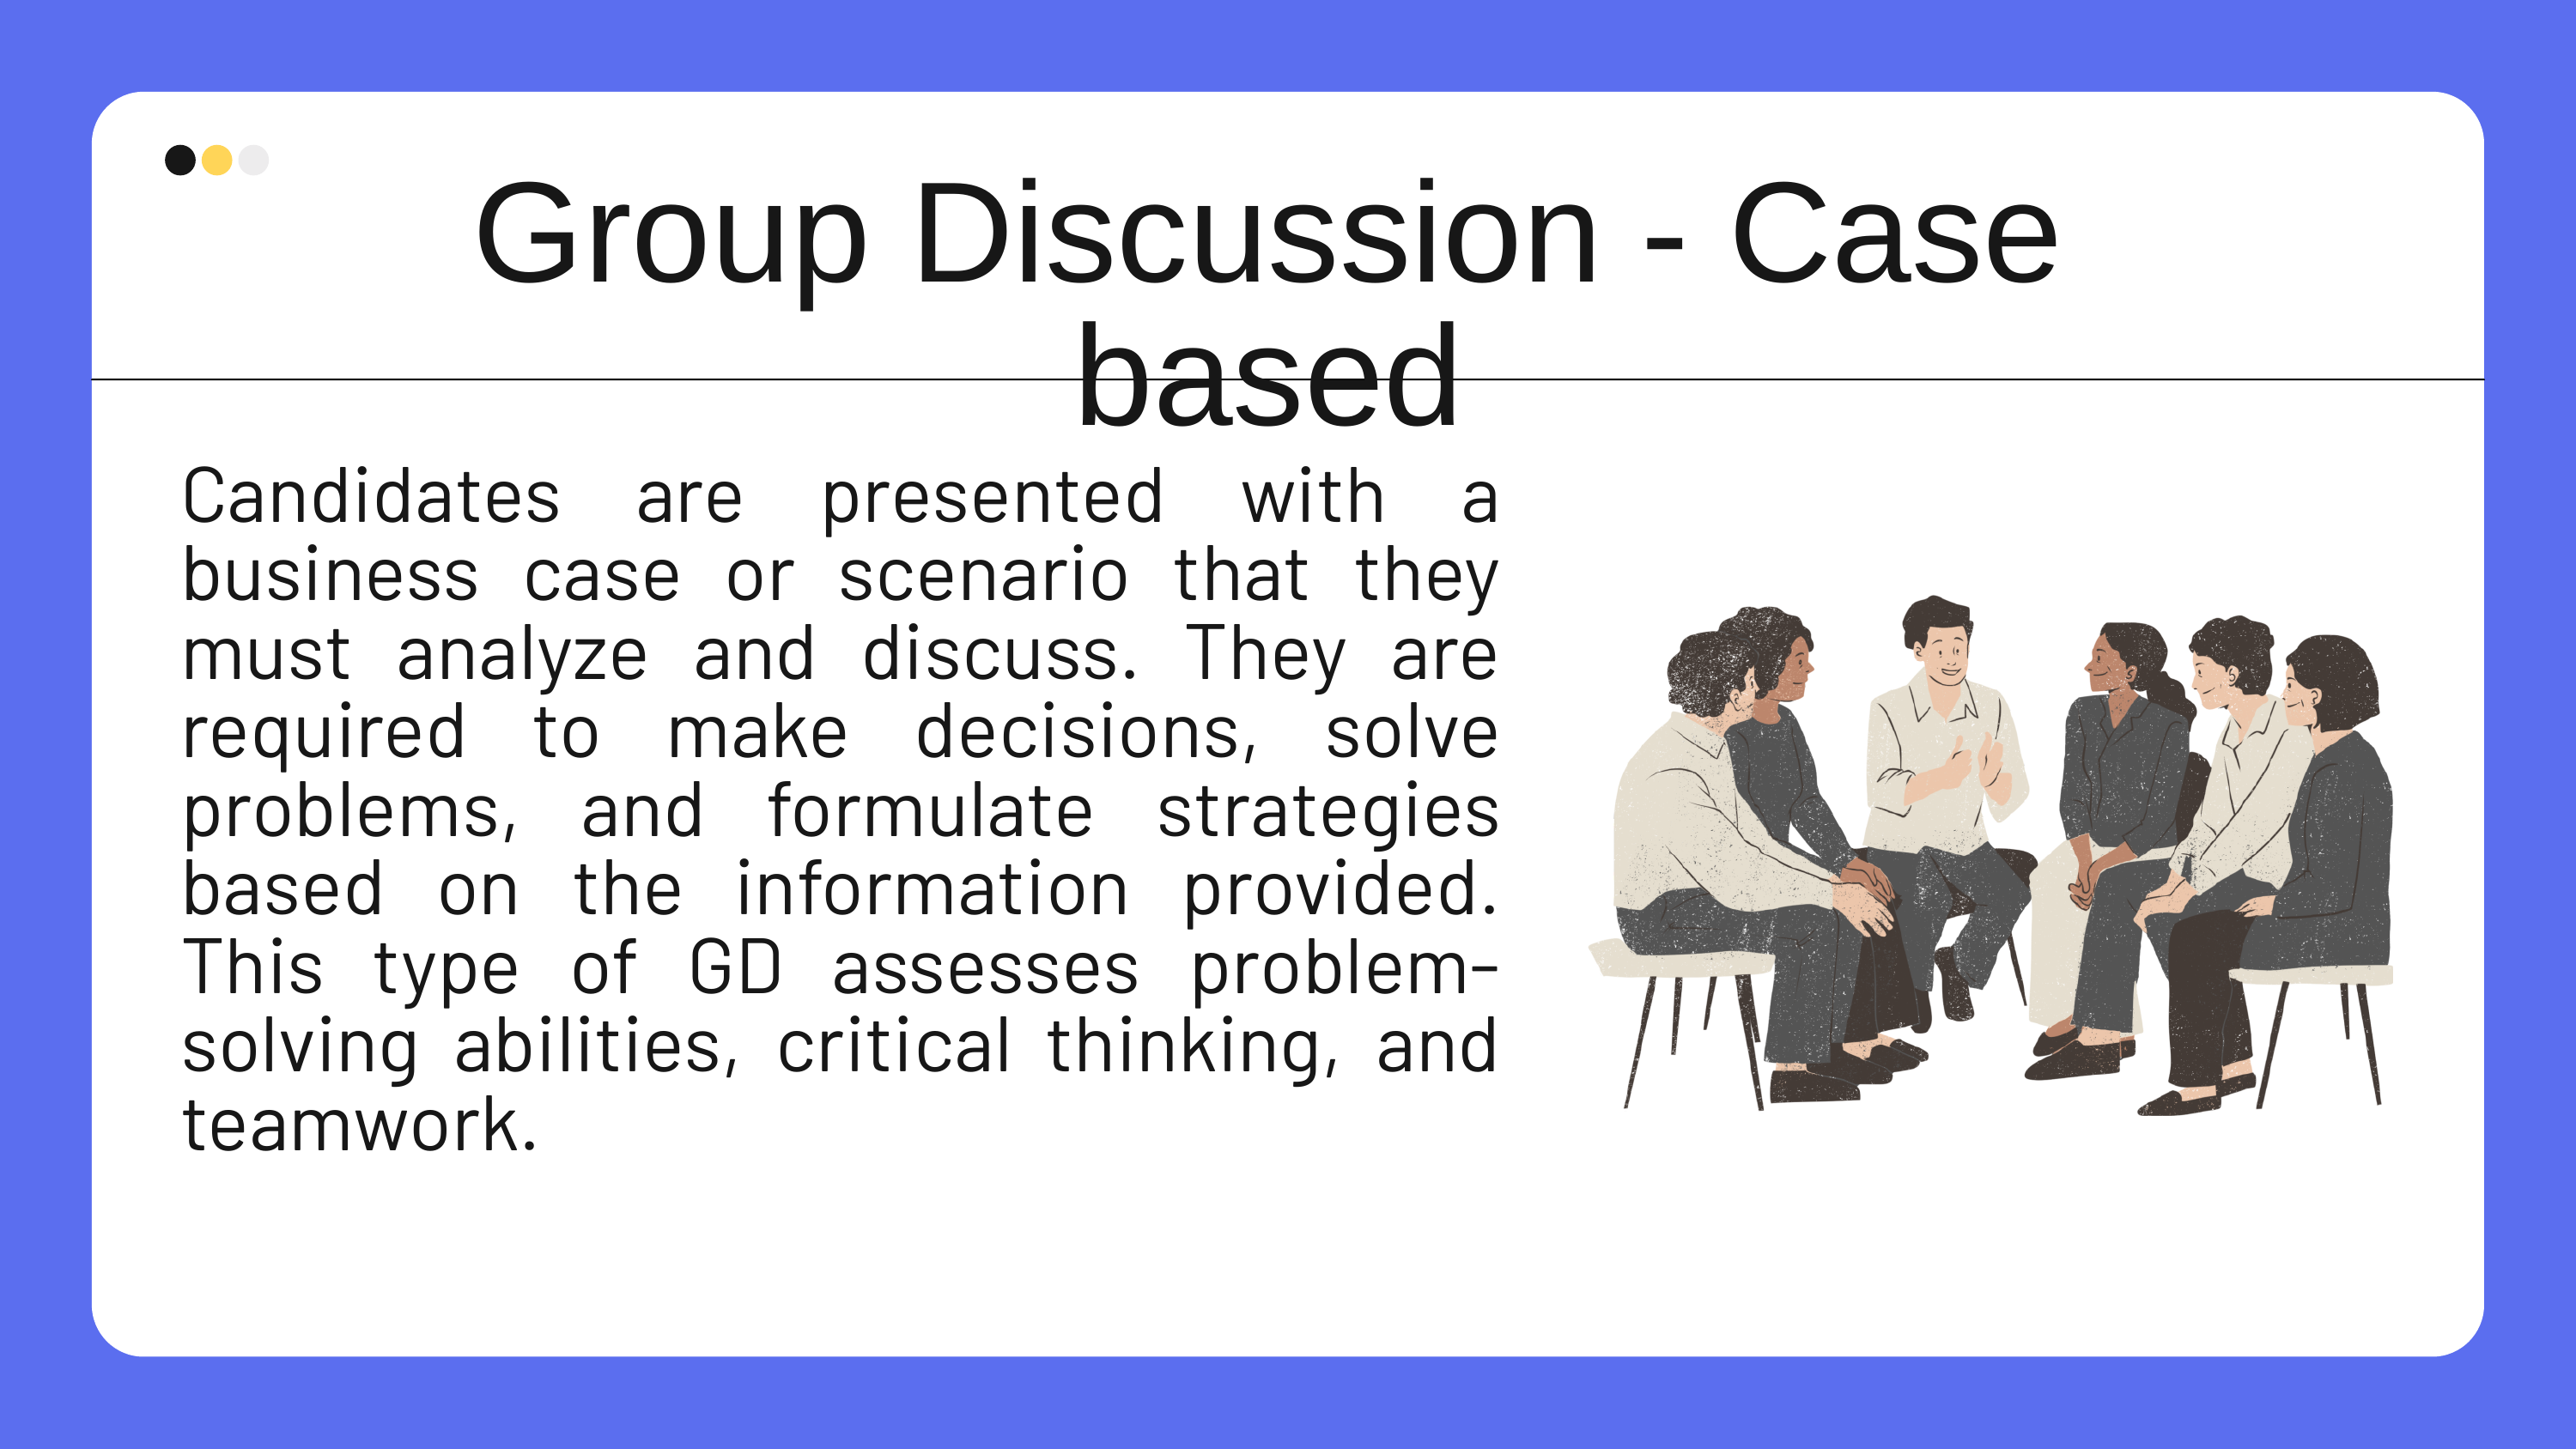

Group Discussion - Case based

Candidates are presented with a business case or scenario that they must analyze and discuss. They are required to make decisions, solve problems, and formulate strategies based on the information provided. This type of GD assesses problem-solving abilities, critical thinking, and teamwork.